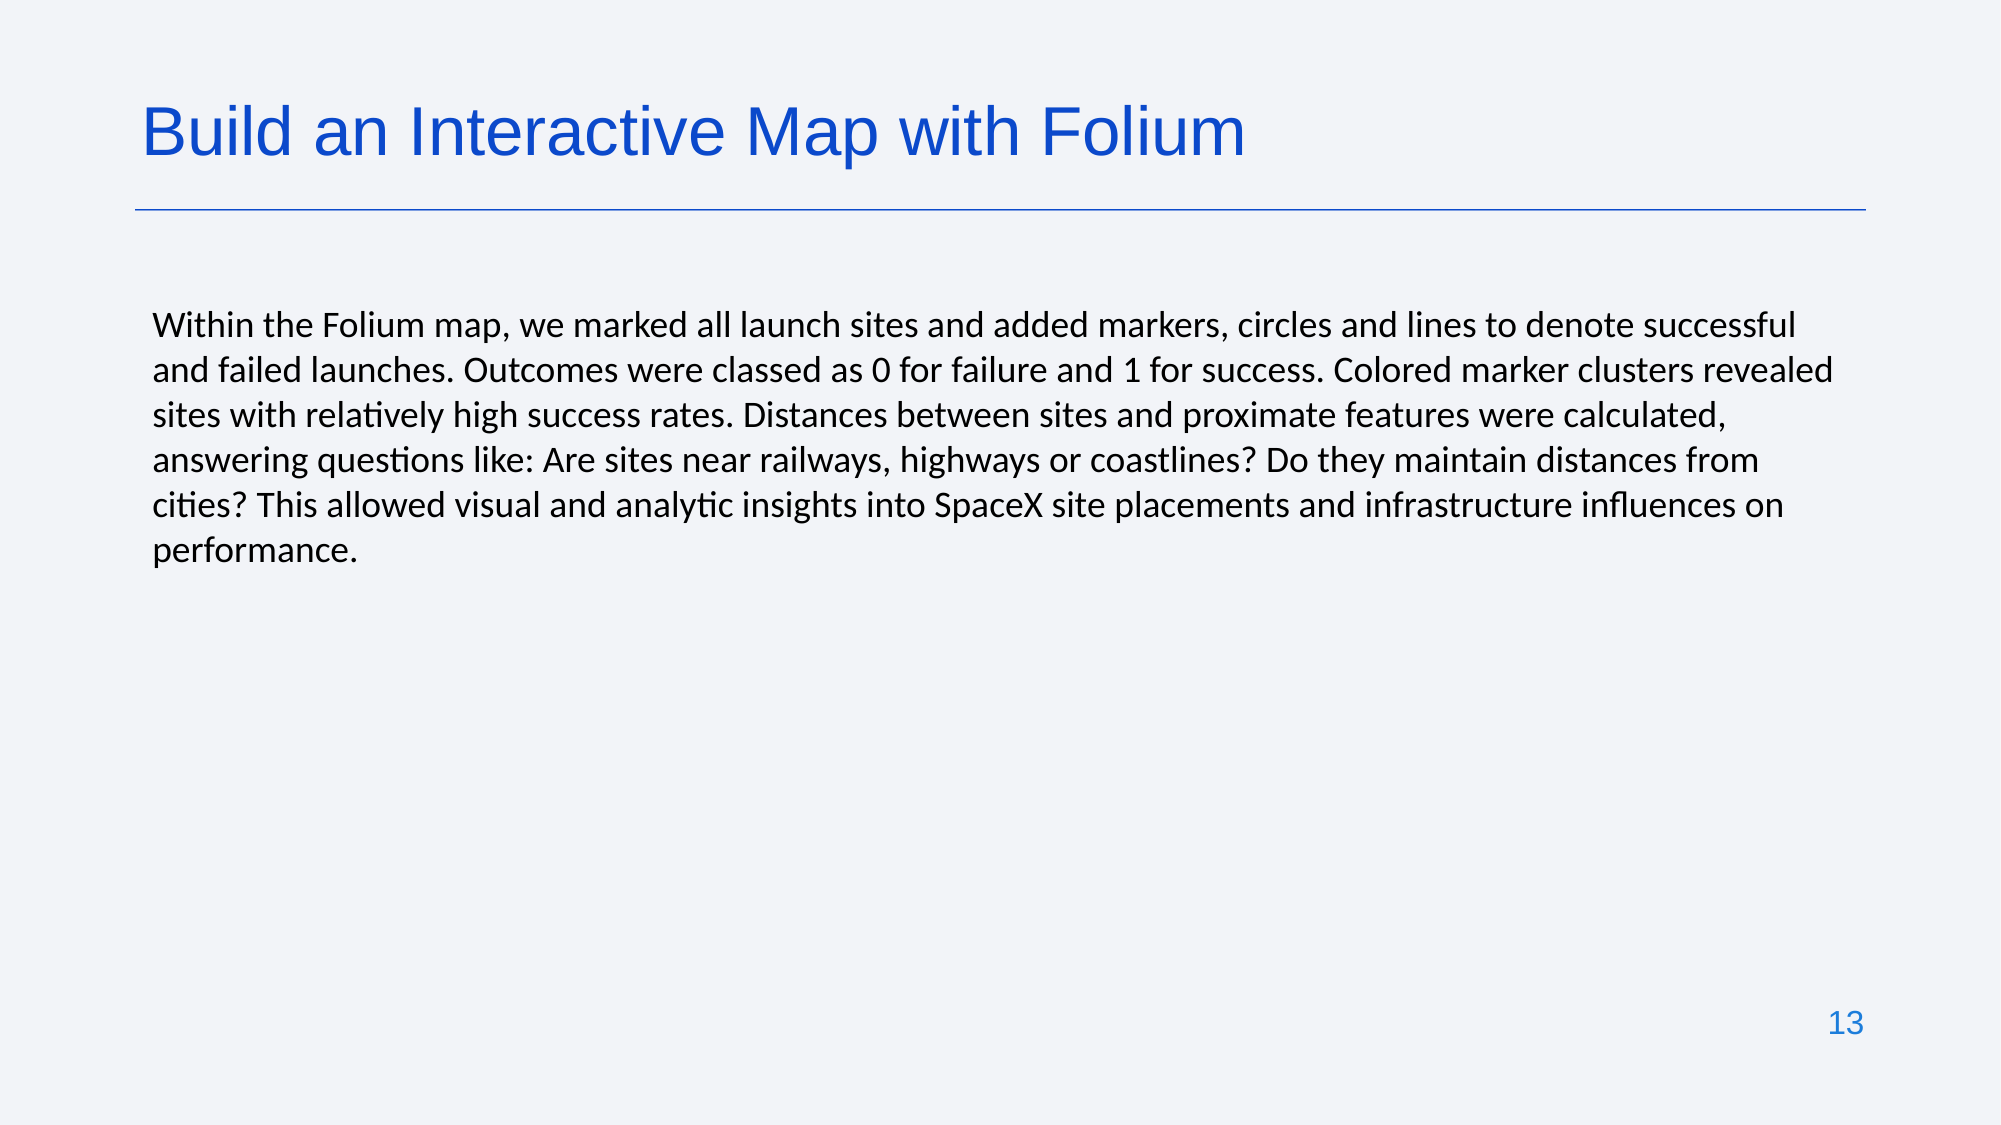

Build an Interactive Map with Folium

Within the Folium map, we marked all launch sites and added markers, circles and lines to denote successful and failed launches. Outcomes were classed as 0 for failure and 1 for success. Colored marker clusters revealed sites with relatively high success rates. Distances between sites and proximate features were calculated, answering questions like: Are sites near railways, highways or coastlines? Do they maintain distances from cities? This allowed visual and analytic insights into SpaceX site placements and infrastructure influences on performance.
13